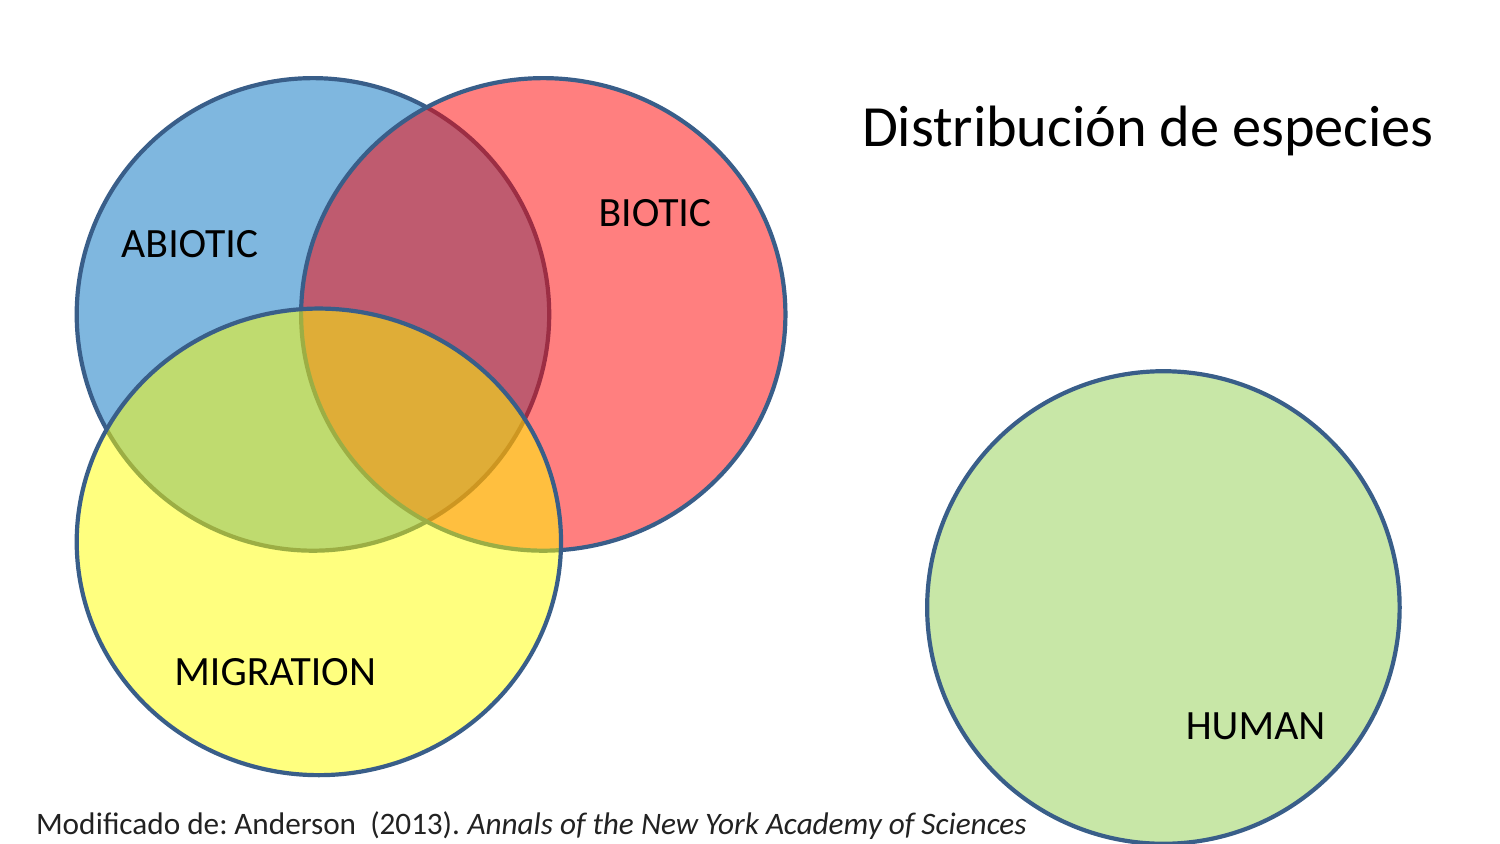

# Distribución de especies

BIOTIC
ABIOTIC

MIGRATION

HUMAN
Modificado de: Anderson  (2013). Annals of the New York Academy of Sciences